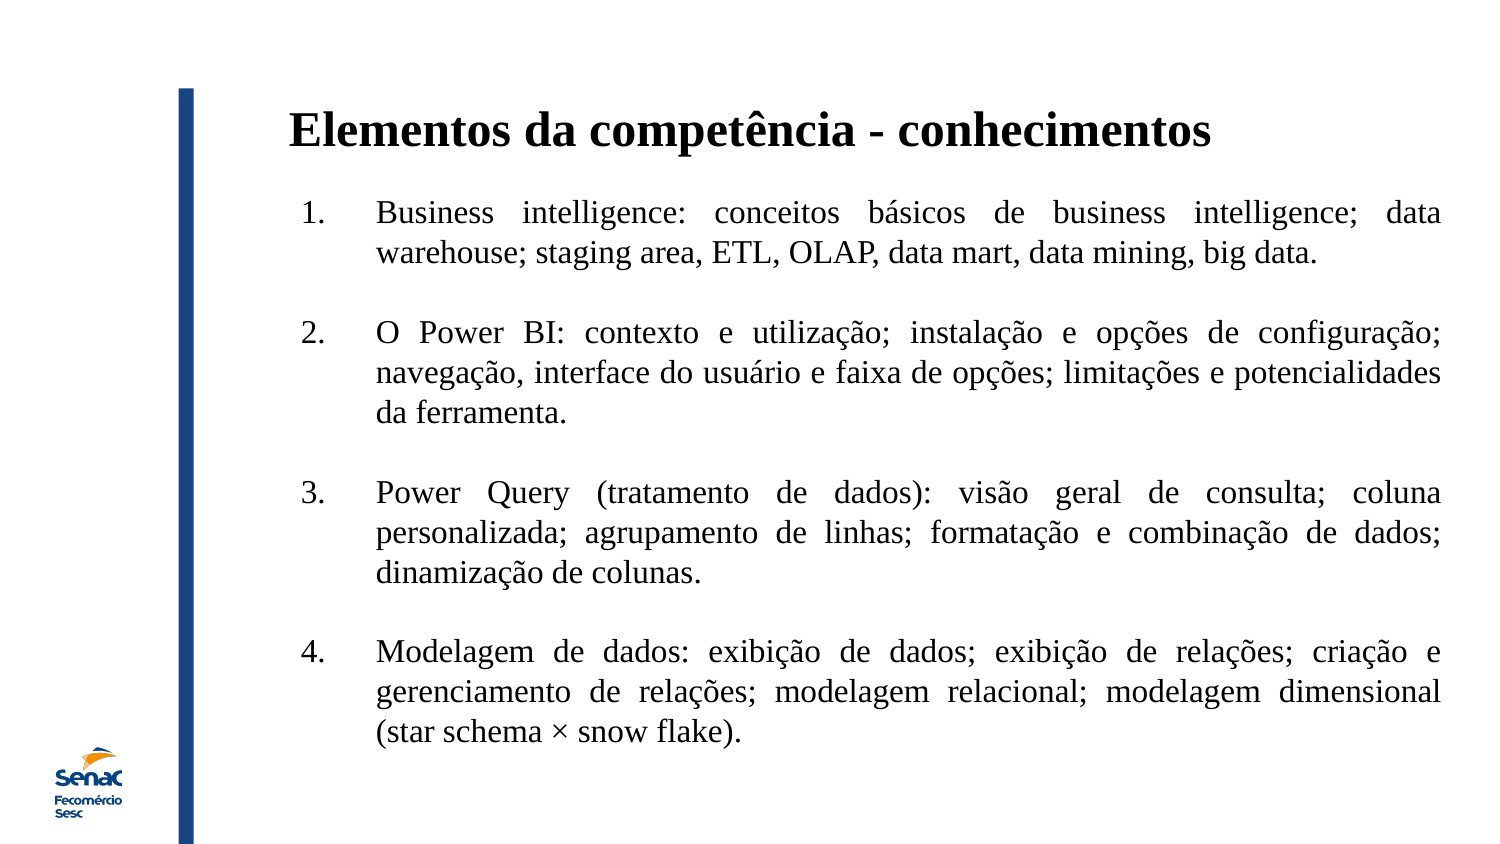

Elementos da competência - conhecimentos
Business intelligence: conceitos básicos de business intelligence; data warehouse; staging area, ETL, OLAP, data mart, data mining, big data.

O Power BI: contexto e utilização; instalação e opções de configuração; navegação, interface do usuário e faixa de opções; limitações e potencialidades da ferramenta.

Power Query (tratamento de dados): visão geral de consulta; coluna personalizada; agrupamento de linhas; formatação e combinação de dados; dinamização de colunas.

Modelagem de dados: exibição de dados; exibição de relações; criação e gerenciamento de relações; modelagem relacional; modelagem dimensional (star schema × snow flake).